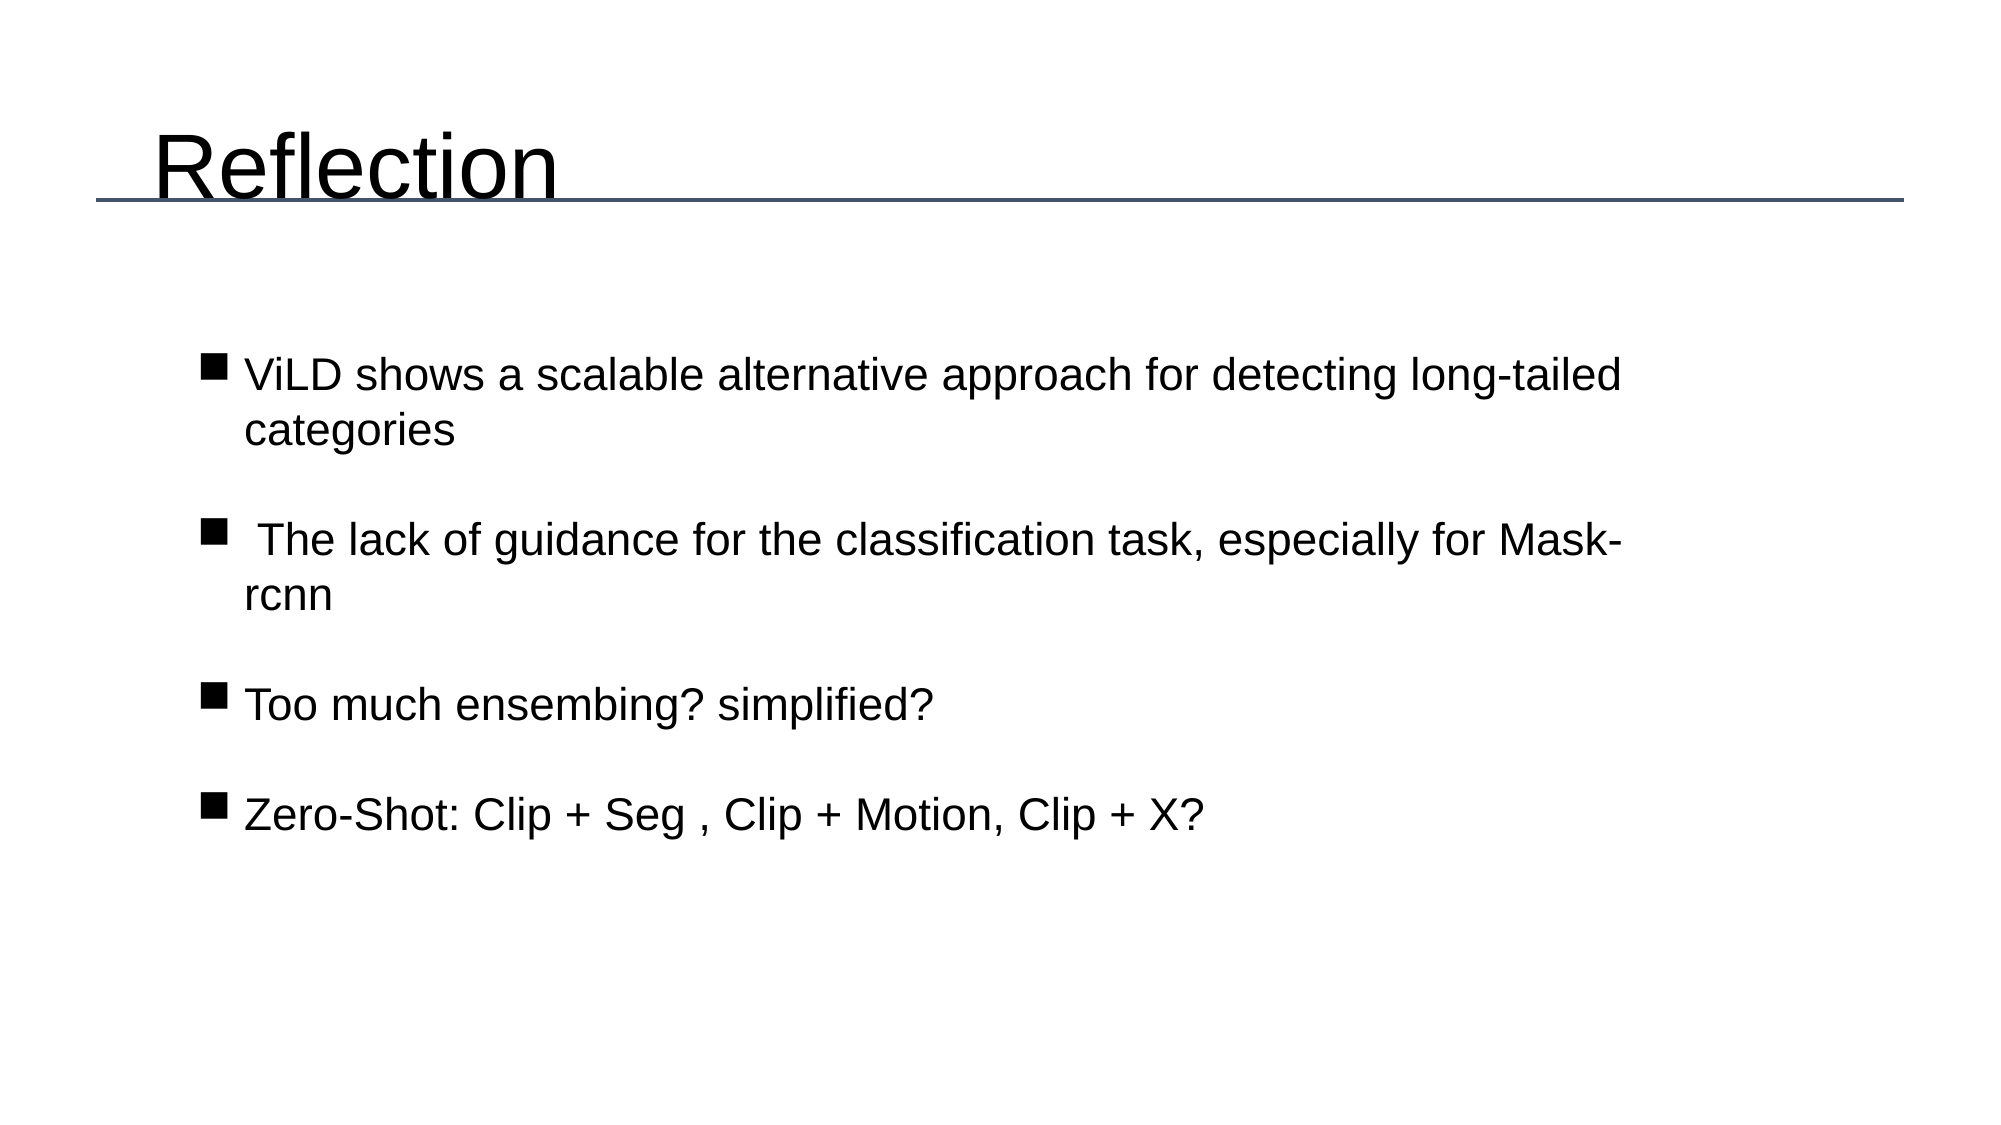

# Reflection
ViLD shows a scalable alternative approach for detecting long-tailed categories

 The lack of guidance for the classification task, especially for Mask-rcnn

Too much ensembing? simplified?

Zero-Shot: Clip + Seg , Clip + Motion, Clip + X?